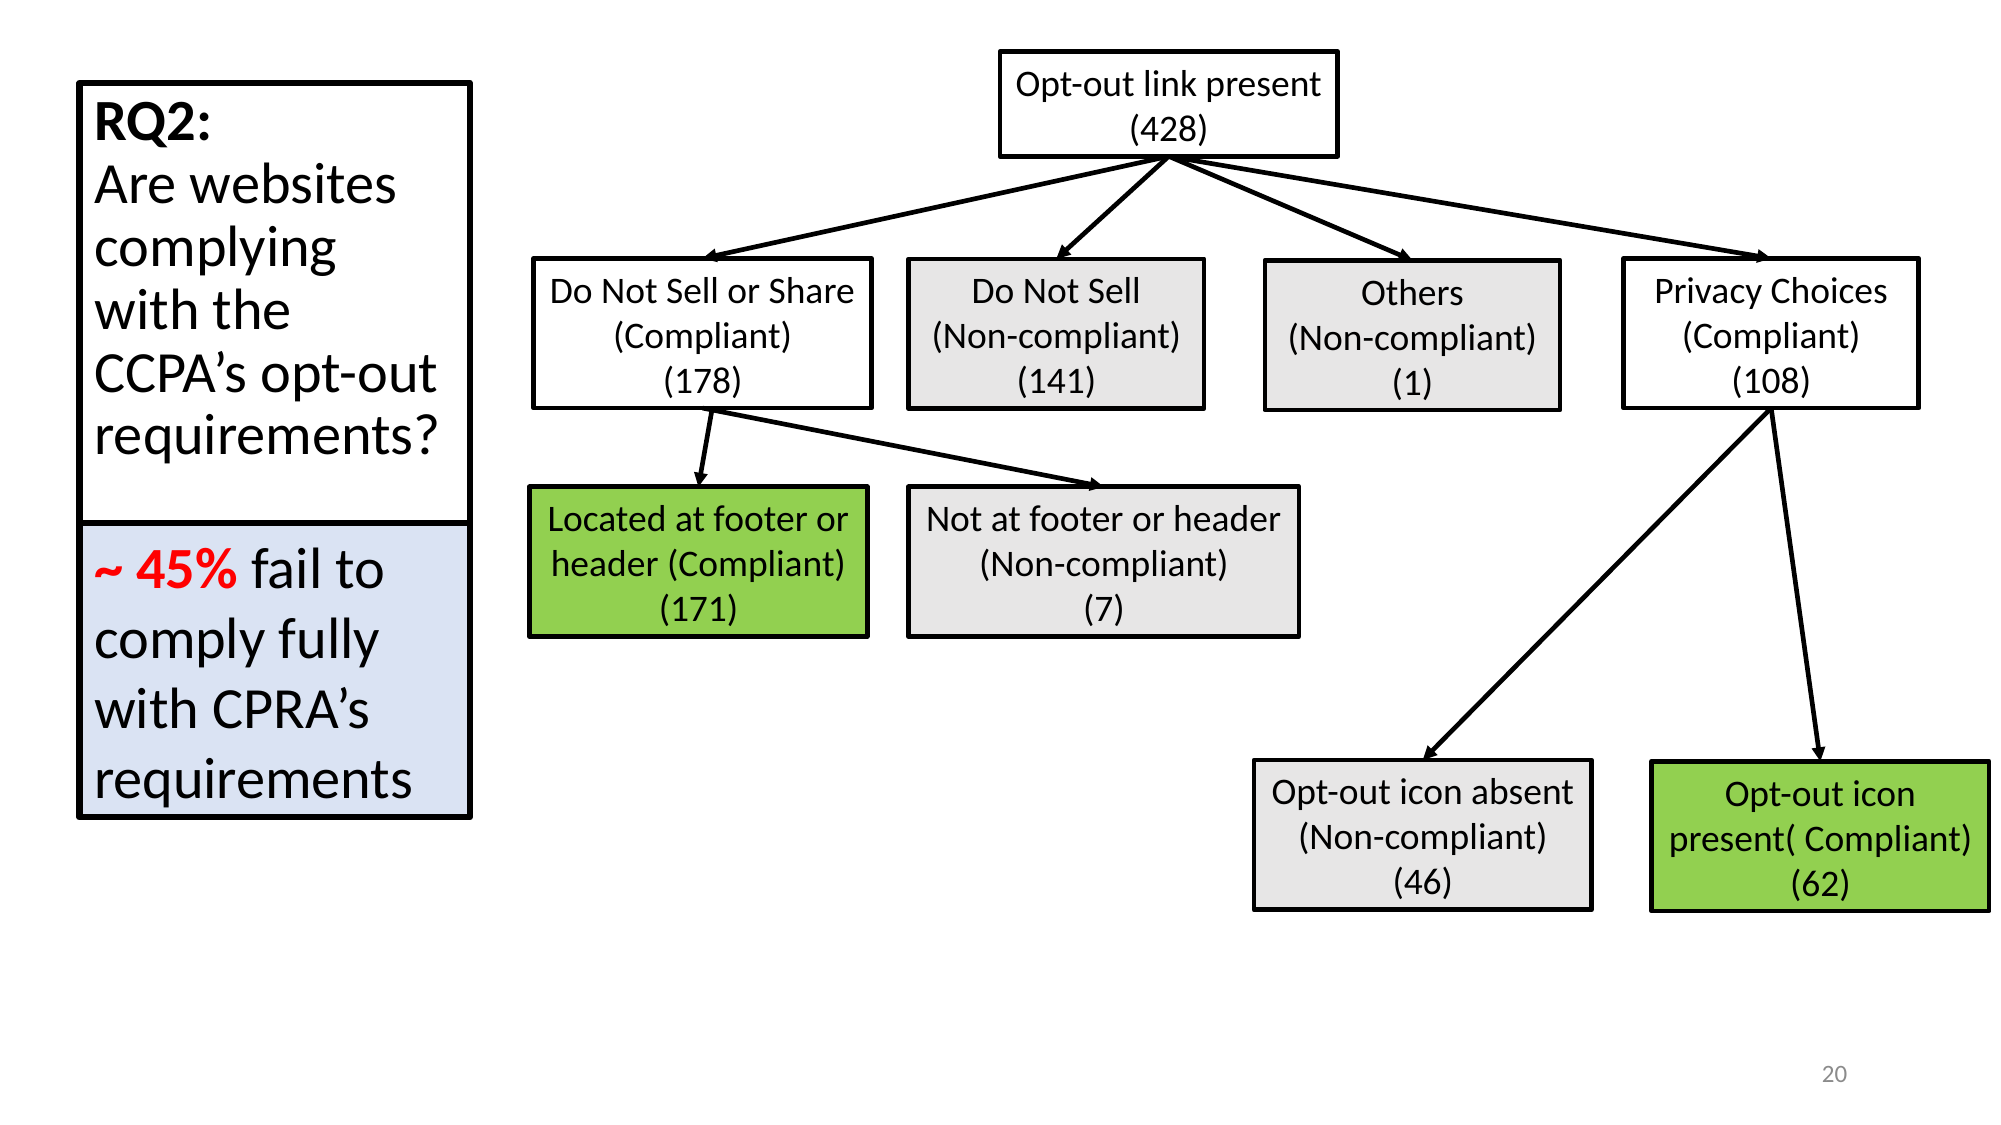

Opt-out link present
(428)
RQ2:
Are websites complying with the CCPA’s opt-out requirements?
Privacy Choices
(Compliant)
(108)
Do Not Sell or Share
(Compliant)
(178)
Do Not Sell
(Non-compliant)
(141)
Others
(Non-compliant)
(1)
Located at footer or header (Compliant)
(171)
Not at footer or header (Non-compliant)
(7)
~ 45% fail to comply fully with CPRA’s requirements
Opt-out icon absent (Non-compliant)
(46)
Opt-out icon present( Compliant)
(62)
20